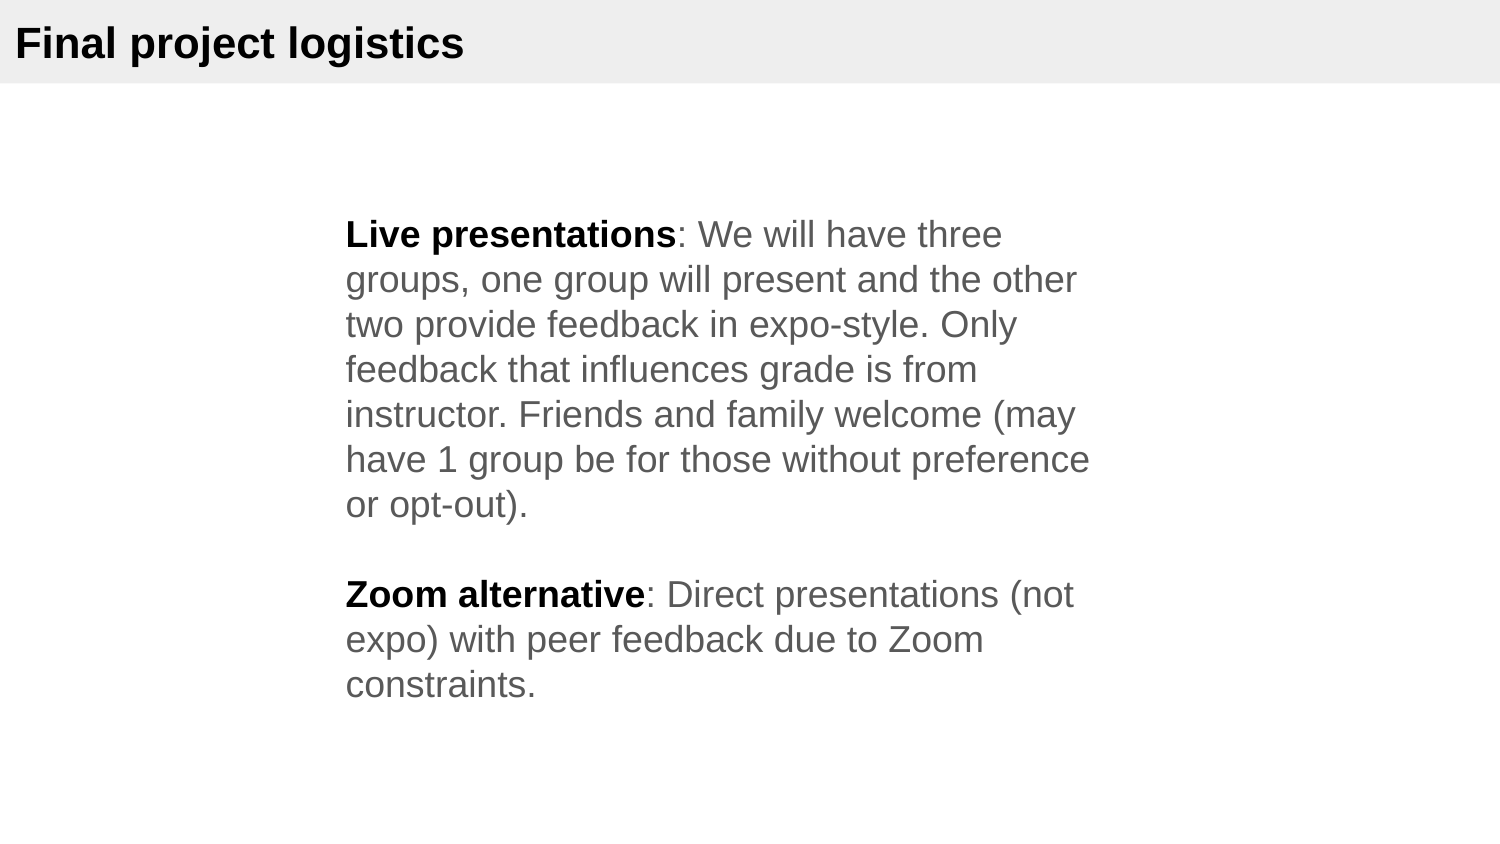

Final project logistics

Live presentations: We will have three groups, one group will present and the other two provide feedback in expo-style. Only feedback that influences grade is from instructor. Friends and family welcome (may have 1 group be for those without preference or opt-out).

Zoom alternative: Direct presentations (not expo) with peer feedback due to Zoom constraints.